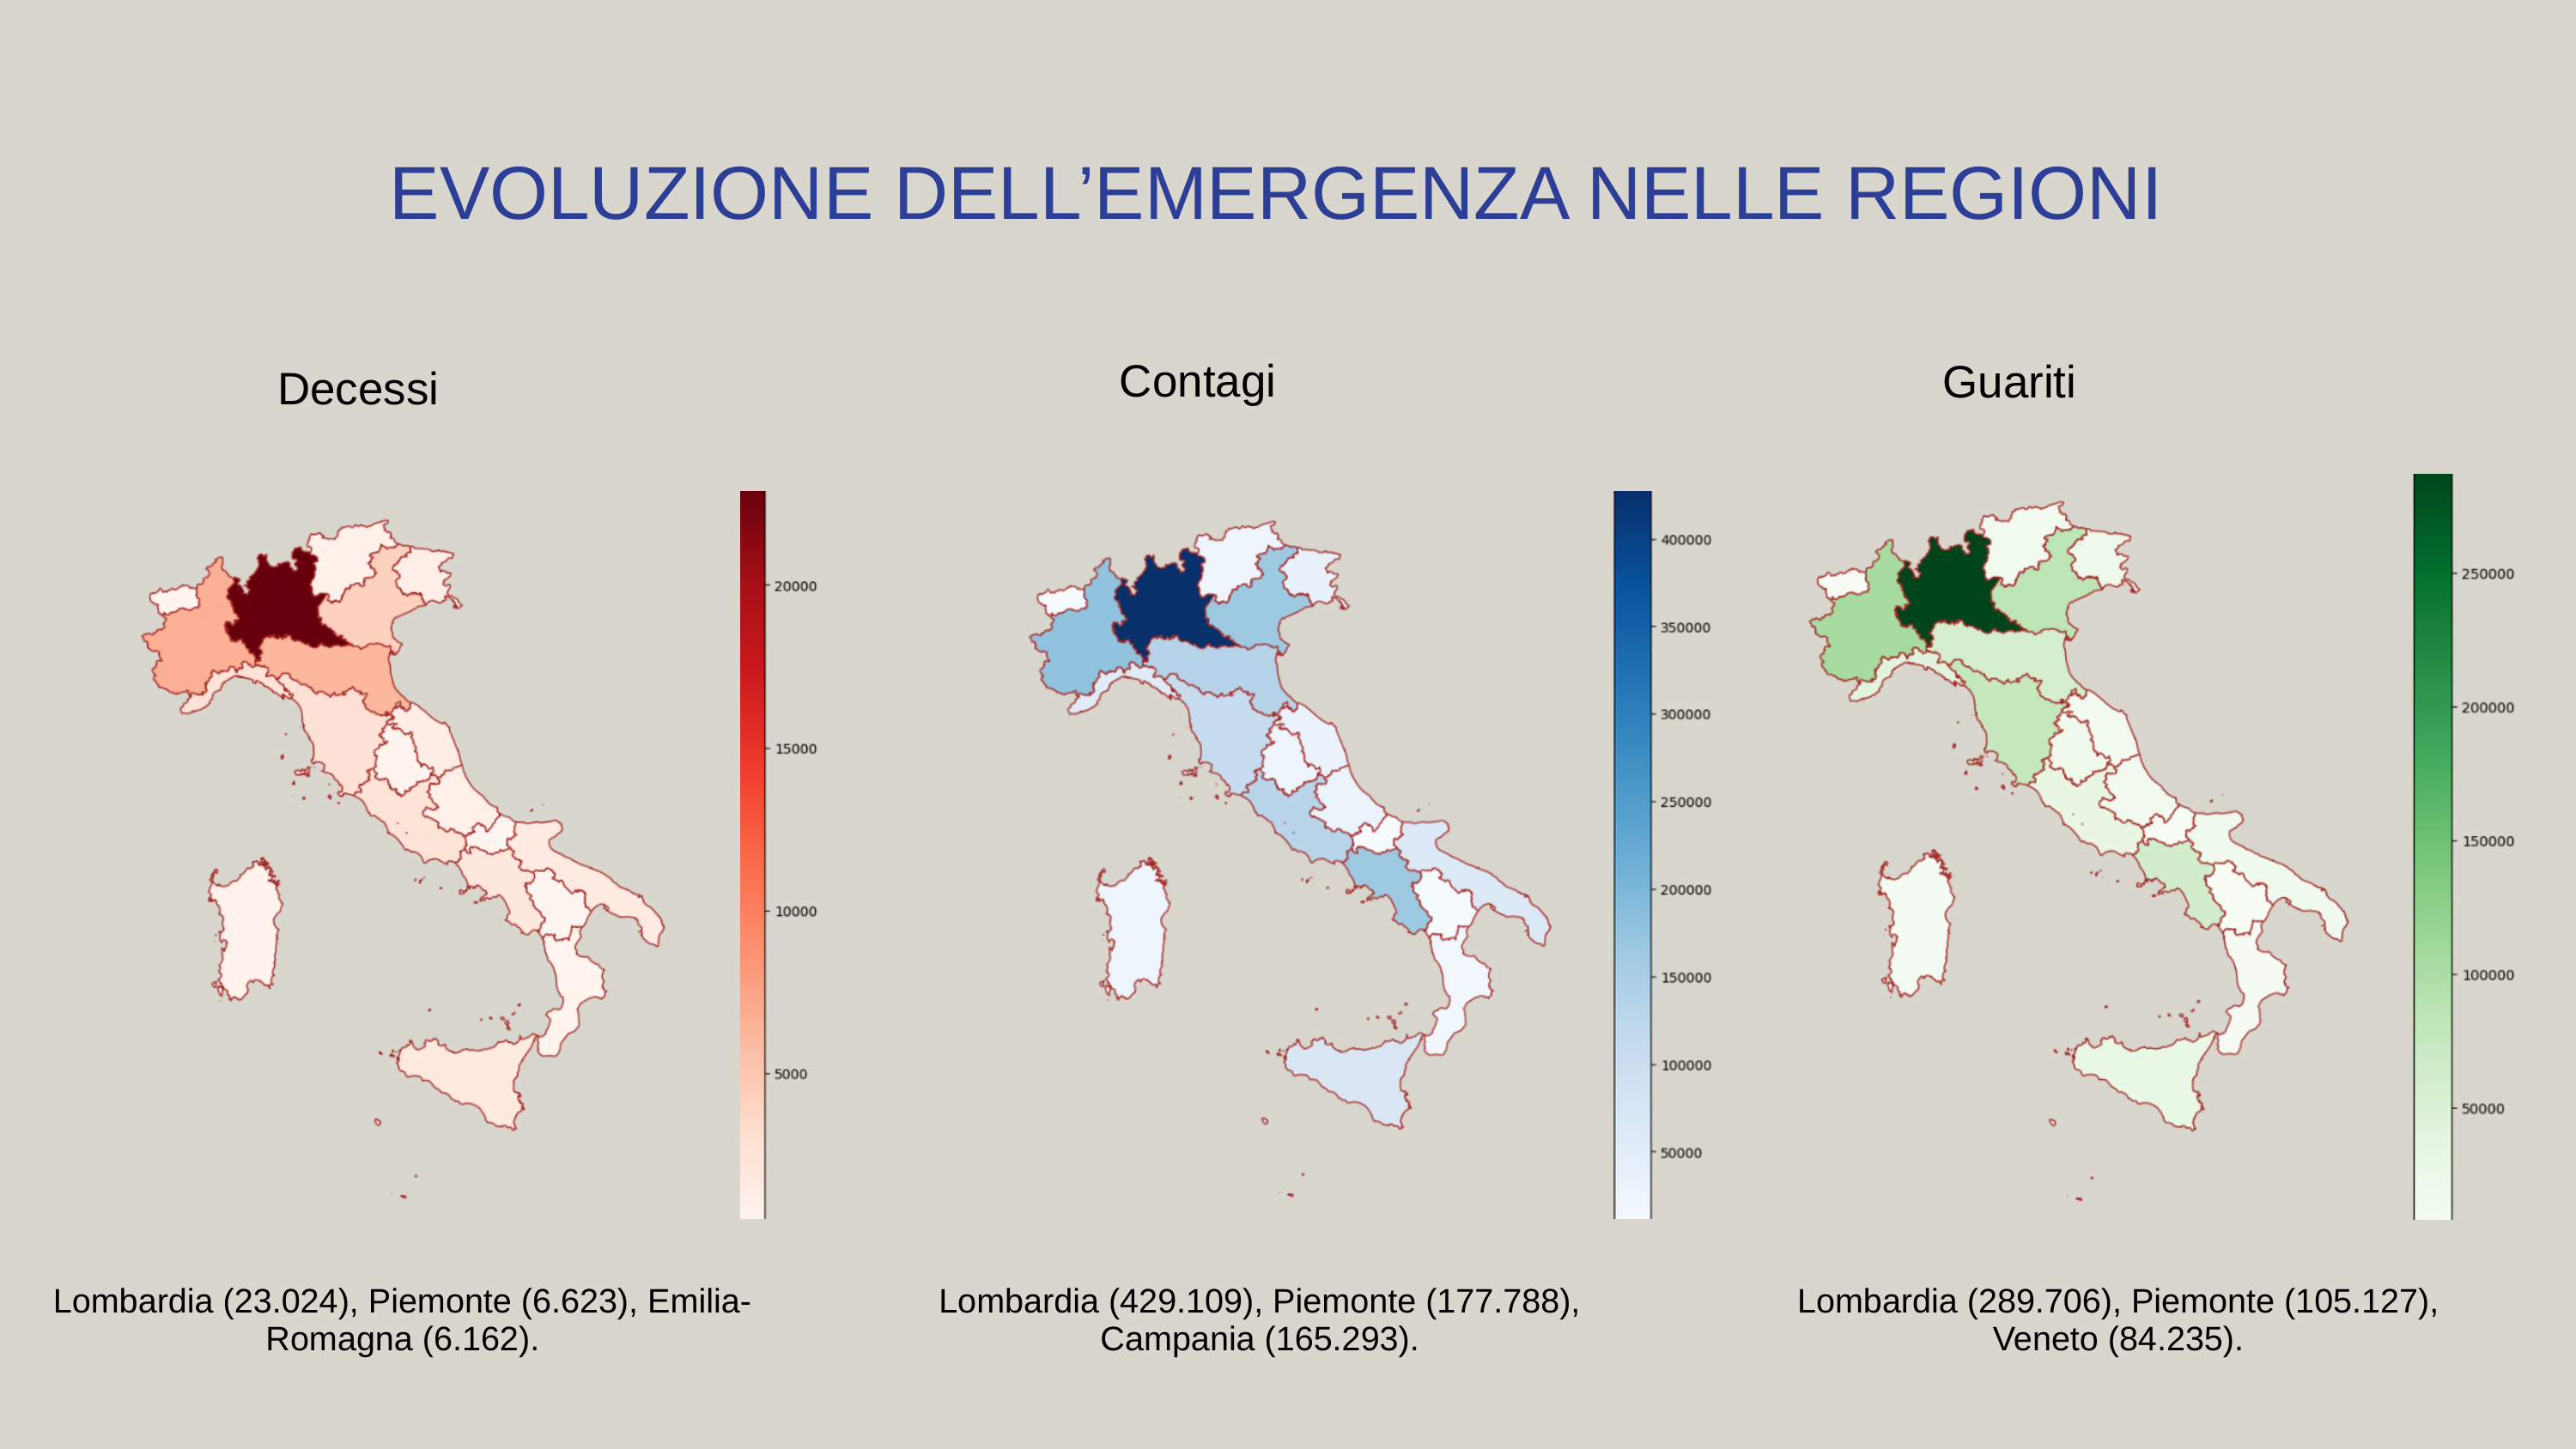

EVOLUZIONE DELL’EMERGENZA NELLE REGIONI

Contagi
Guariti
Decessi

Lombardia (23.024), Piemonte (6.623), Emilia-Romagna (6.162).
Lombardia (429.109), Piemonte (177.788), Campania (165.293).
Lombardia (289.706), Piemonte (105.127), Veneto (84.235).